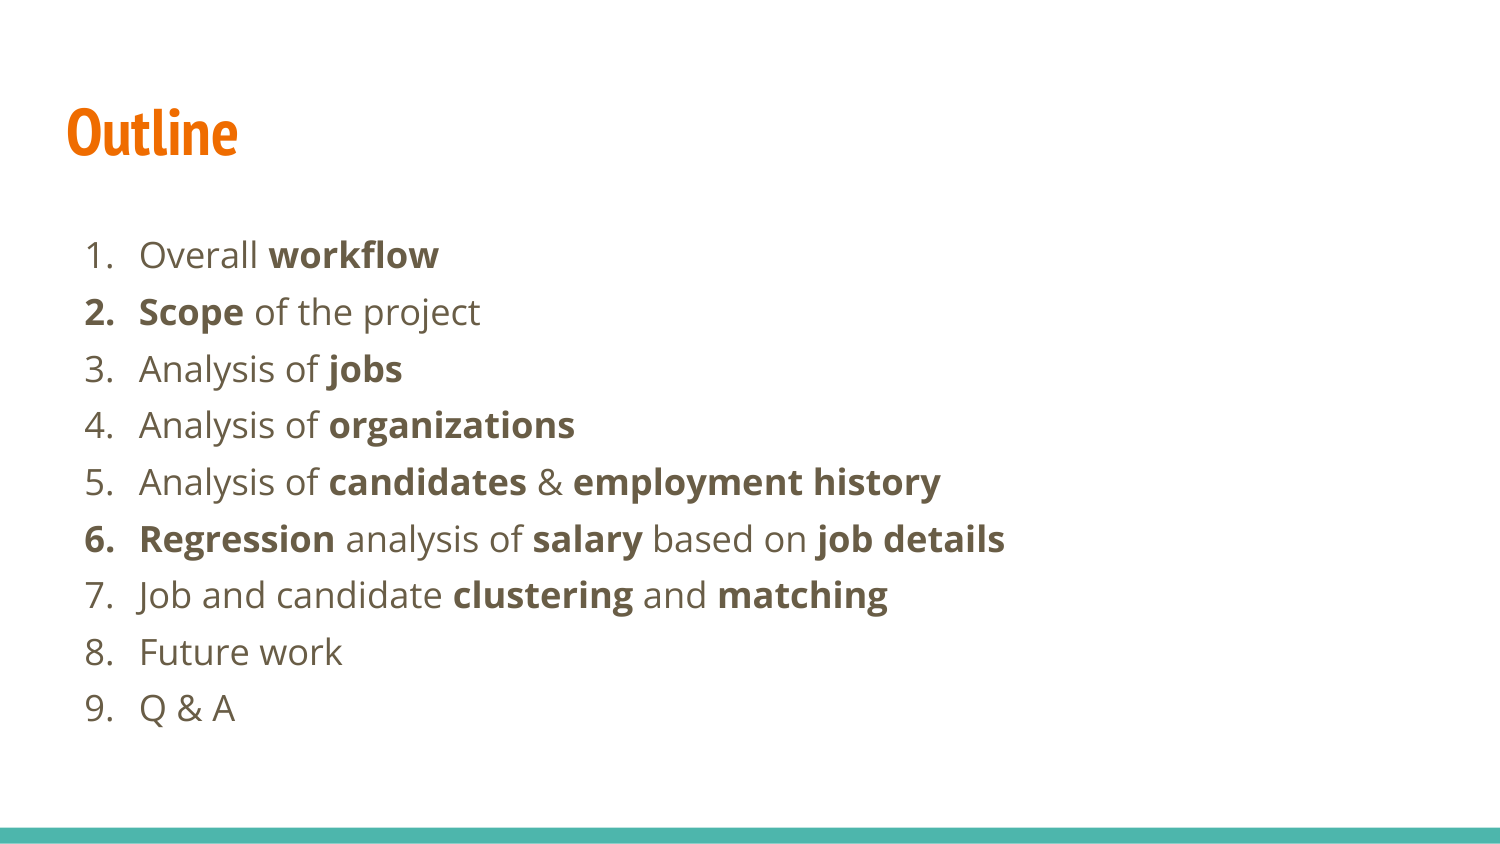

# Outline
Overall workflow
Scope of the project
Analysis of jobs
Analysis of organizations
Analysis of candidates & employment history
Regression analysis of salary based on job details
Job and candidate clustering and matching
Future work
Q & A